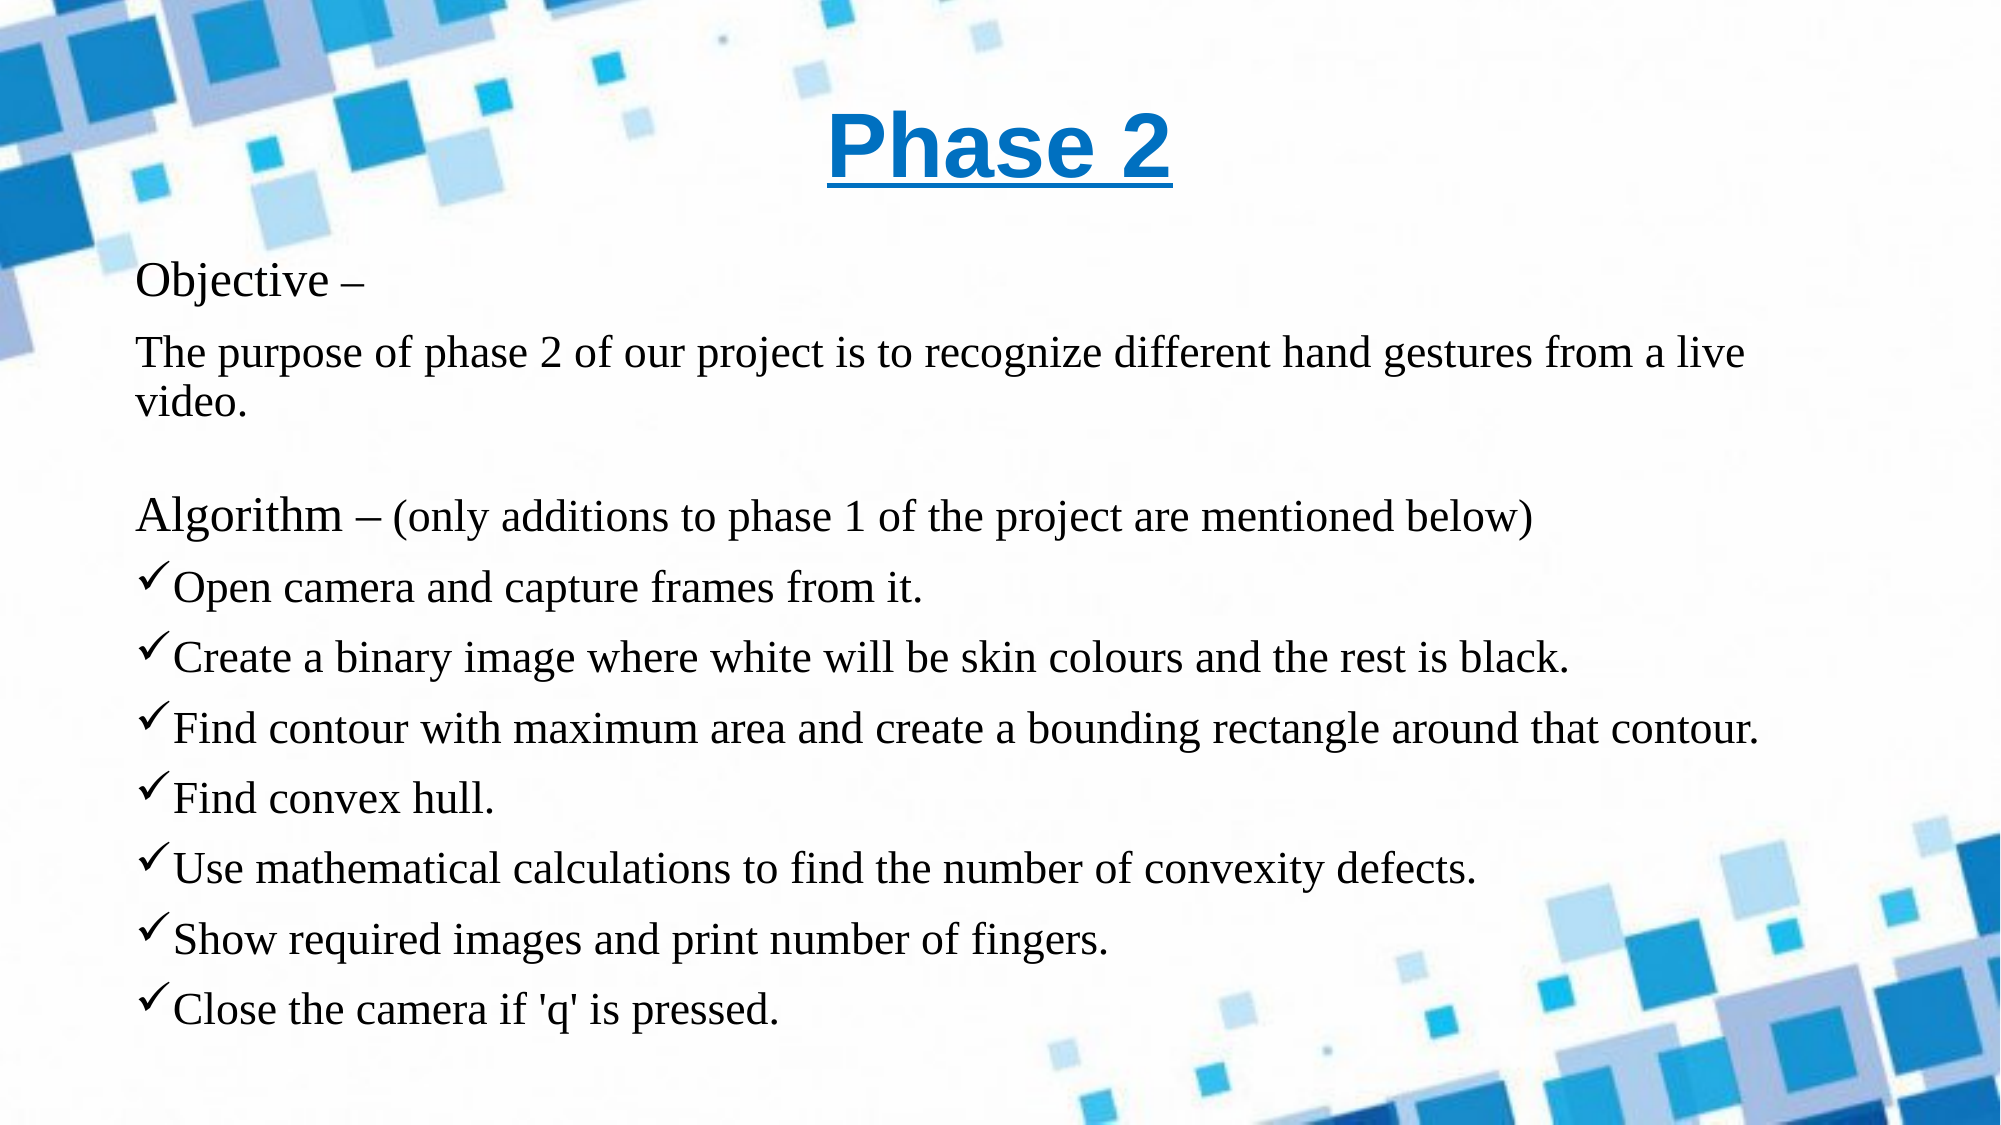

# Phase 2
Objective –
The purpose of phase 2 of our project is to recognize different hand gestures from a live video.

Algorithm – (only additions to phase 1 of the project are mentioned below)
Open camera and capture frames from it.
Create a binary image where white will be skin colours and the rest is black.
Find contour with maximum area and create a bounding rectangle around that contour.
Find convex hull.
Use mathematical calculations to find the number of convexity defects.
Show required images and print number of fingers.
Close the camera if 'q' is pressed.